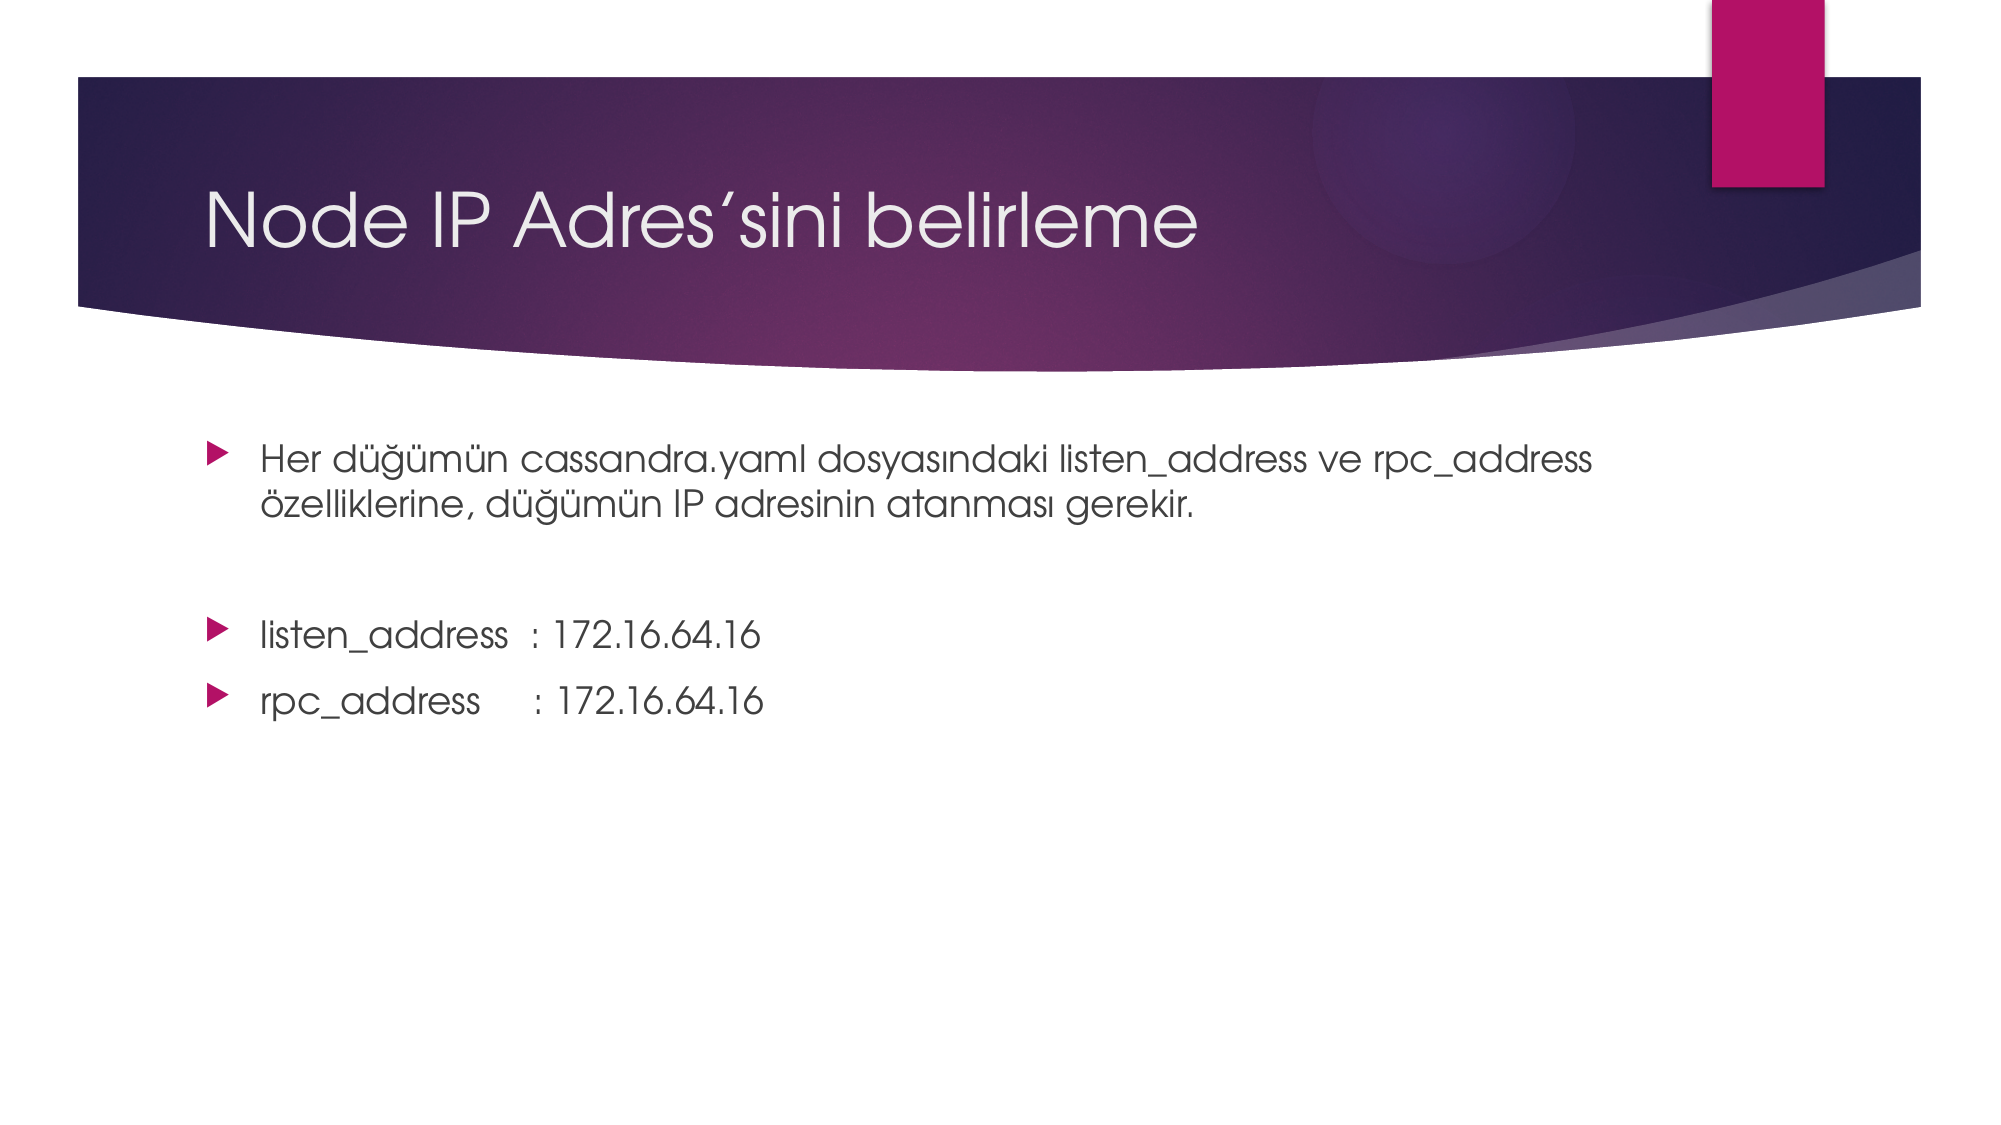

# Node IP Adres’sini belirleme
Her düğümün cassandra.yaml dosyasındaki listen_address ve rpc_address özelliklerine, düğümün IP adresinin atanması gerekir.

listen_address  : 172.16.64.16
rpc_address     : 172.16.64.16